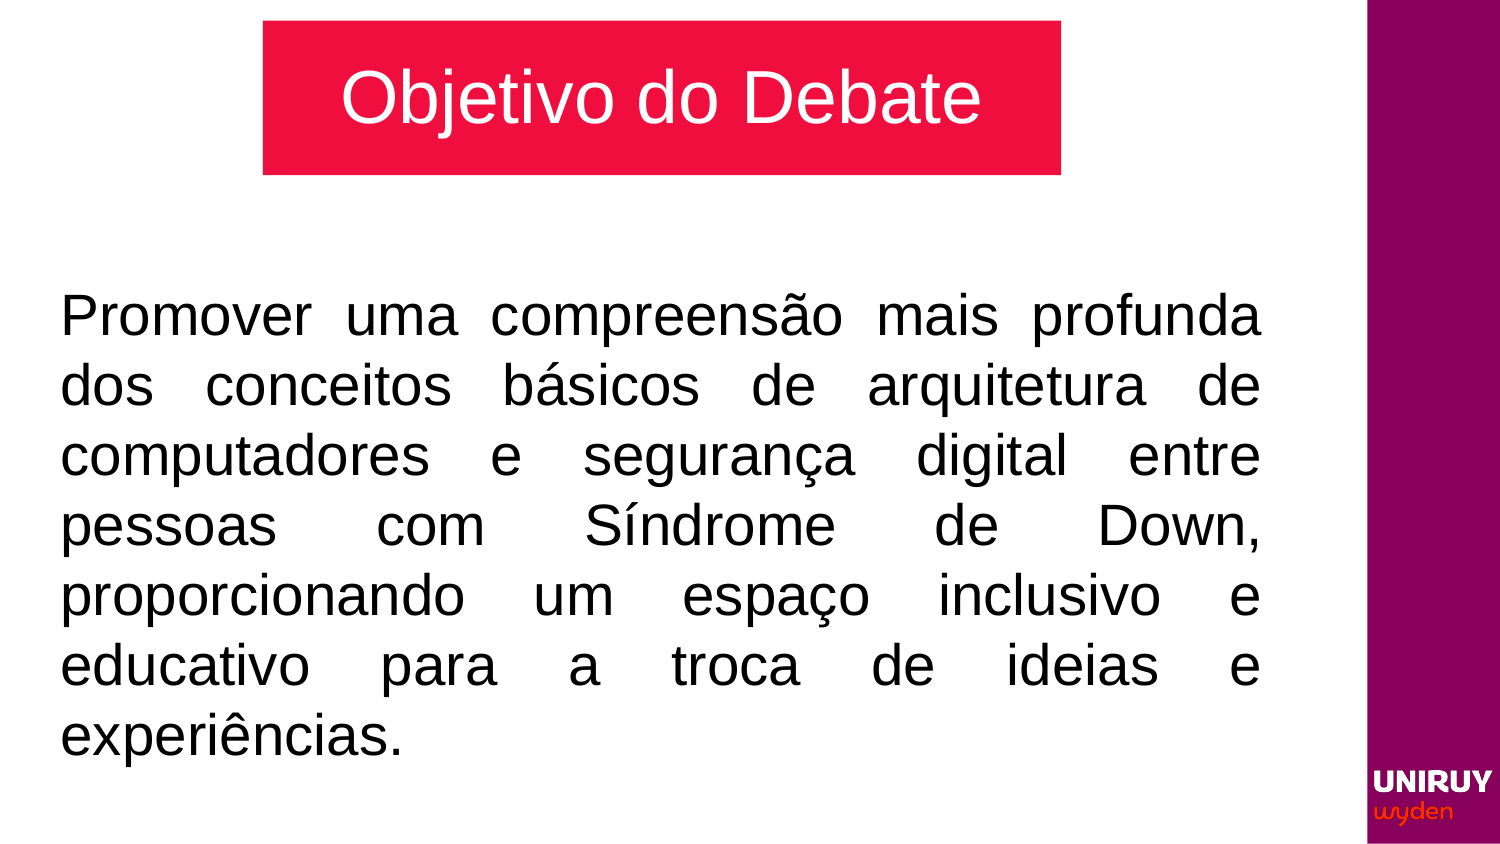

# Objetivo do Debate
Promover uma compreensão mais profunda dos conceitos básicos de arquitetura de computadores e segurança digital entre pessoas com Síndrome de Down, proporcionando um espaço inclusivo e educativo para a troca de ideias e experiências.